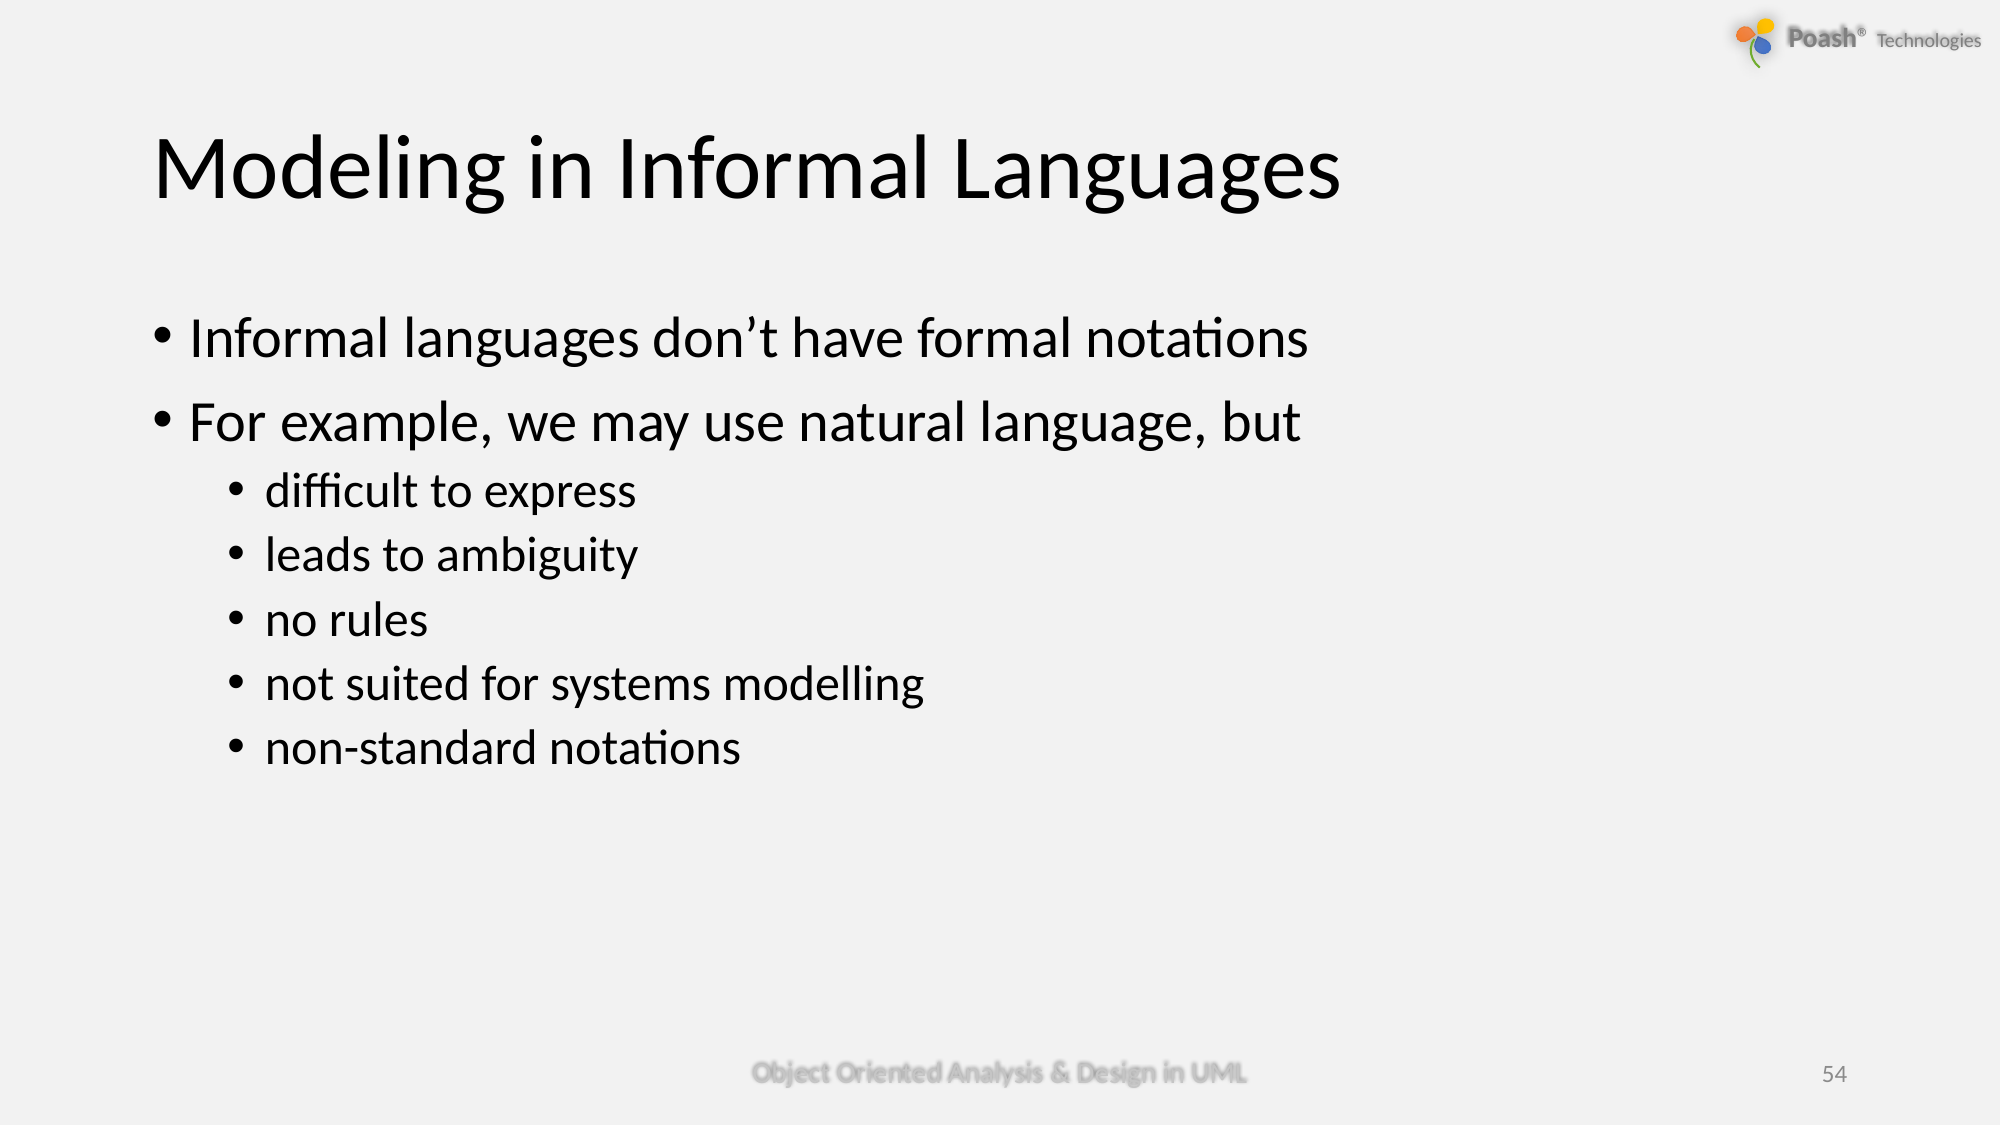

# Modeling in Informal Languages
Informal languages don’t have formal notations
For example, we may use natural language, but
difficult to express
leads to ambiguity
no rules
not suited for systems modelling
non-standard notations

Object Oriented Analysis & Design in UML
54